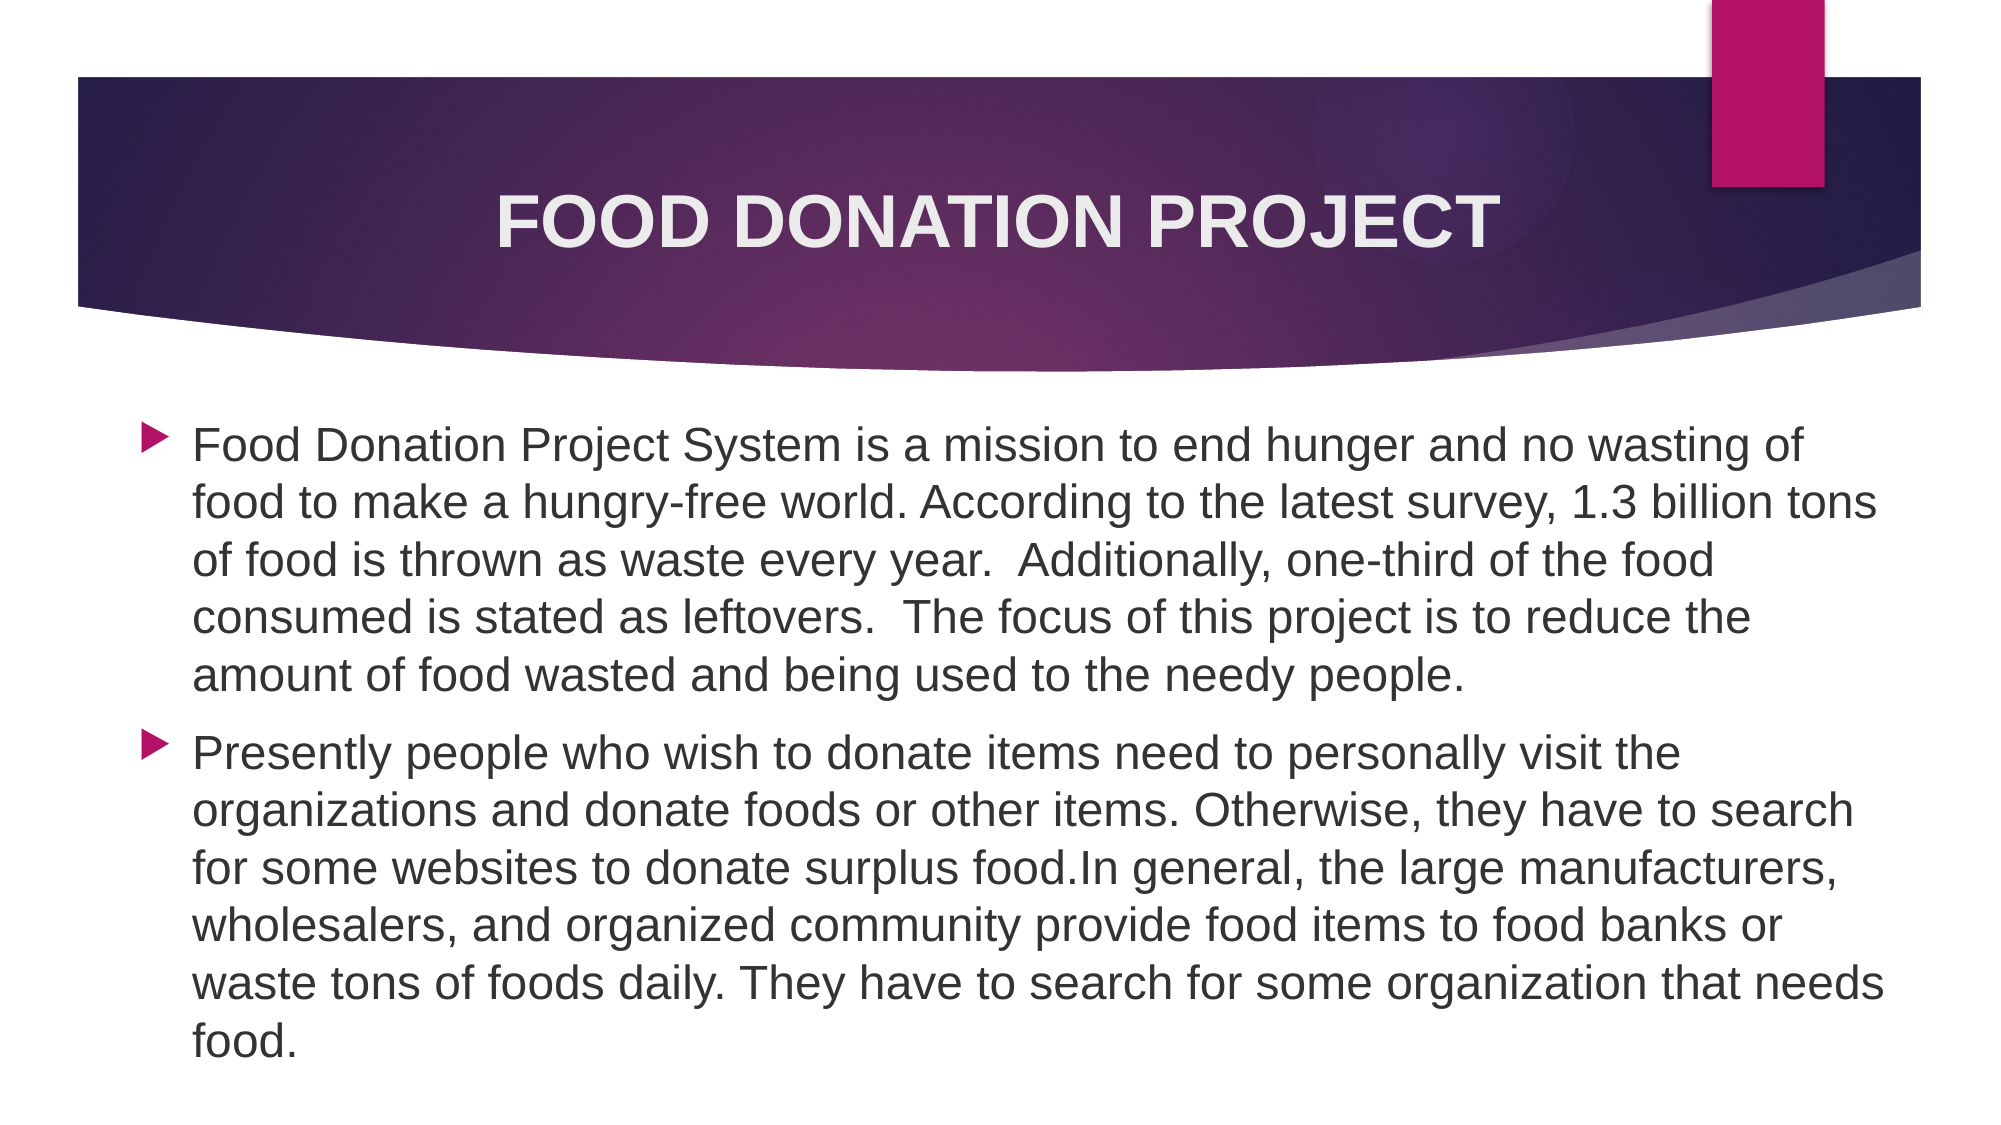

# FOOD DONATION PROJECT
Food Donation Project System is a mission to end hunger and no wasting of food to make a hungry-free world. According to the latest survey, 1.3 billion tons of food is thrown as waste every year.  Additionally, one-third of the food consumed is stated as leftovers.  The focus of this project is to reduce the amount of food wasted and being used to the needy people.
Presently people who wish to donate items need to personally visit the organizations and donate foods or other items. Otherwise, they have to search for some websites to donate surplus food.In general, the large manufacturers, wholesalers, and organized community provide food items to food banks or waste tons of foods daily. They have to search for some organization that needs food.